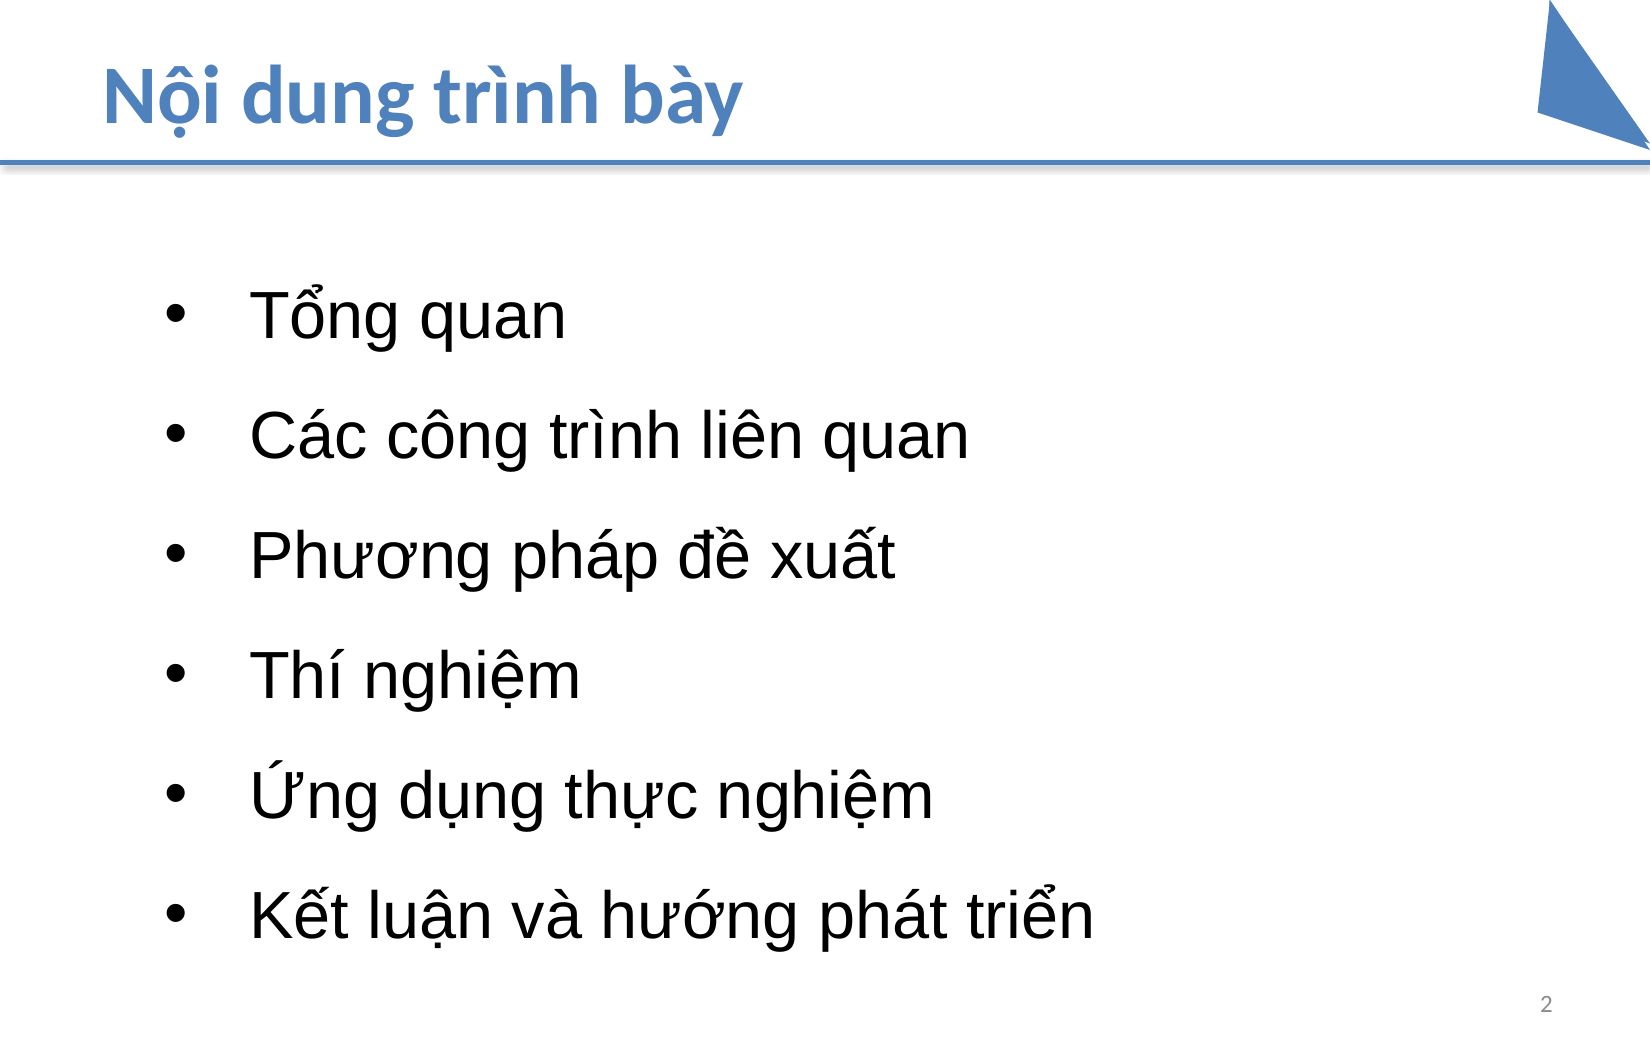

# Nội dung trình bày

Tổng quan
Các công trình liên quan
Phương pháp đề xuất
Thí nghiệm
Ứng dụng thực nghiệm
Kết luận và hướng phát triển
2